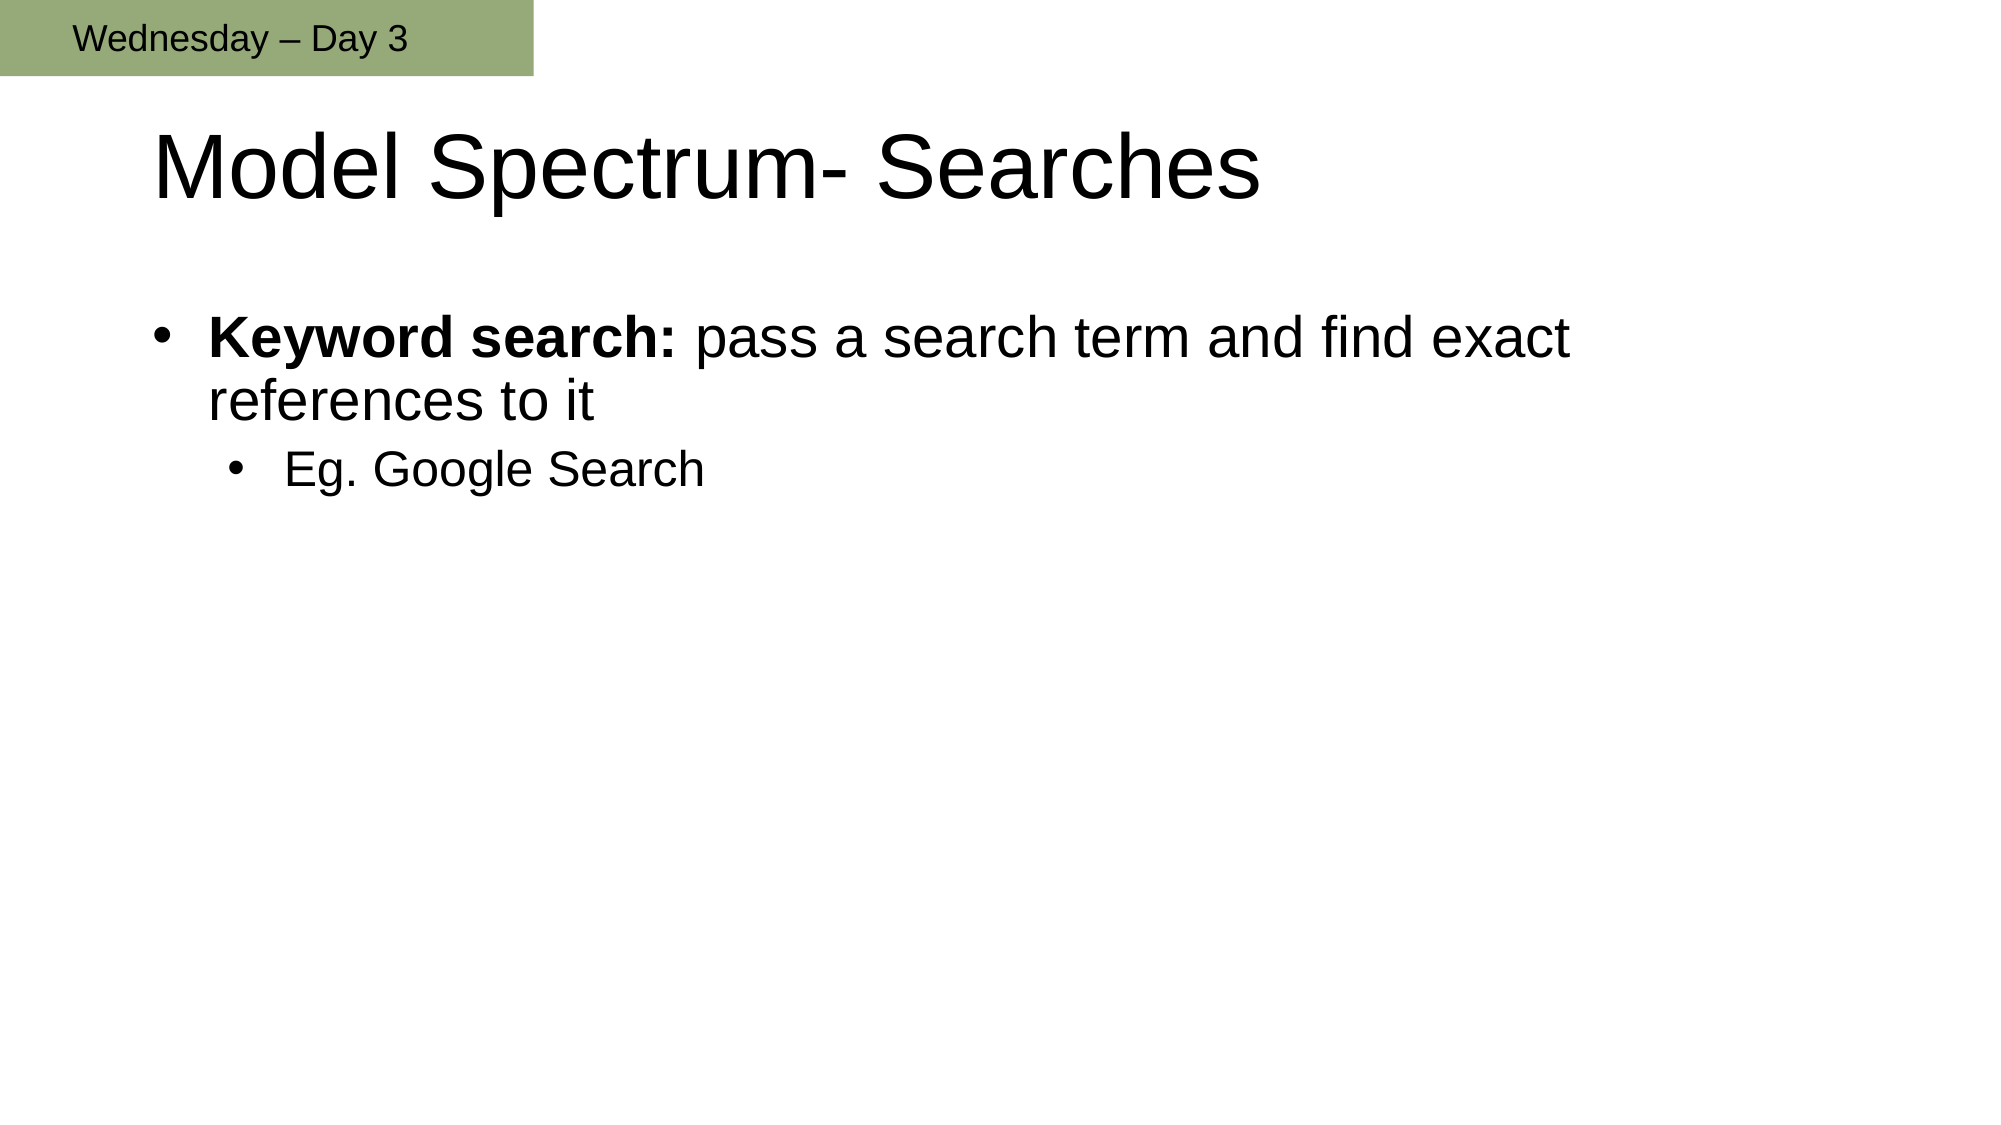

Wednesday – Day 3
# Model Spectrum- Searches
Keyword search: pass a search term and find exact references to it
Eg. Google Search